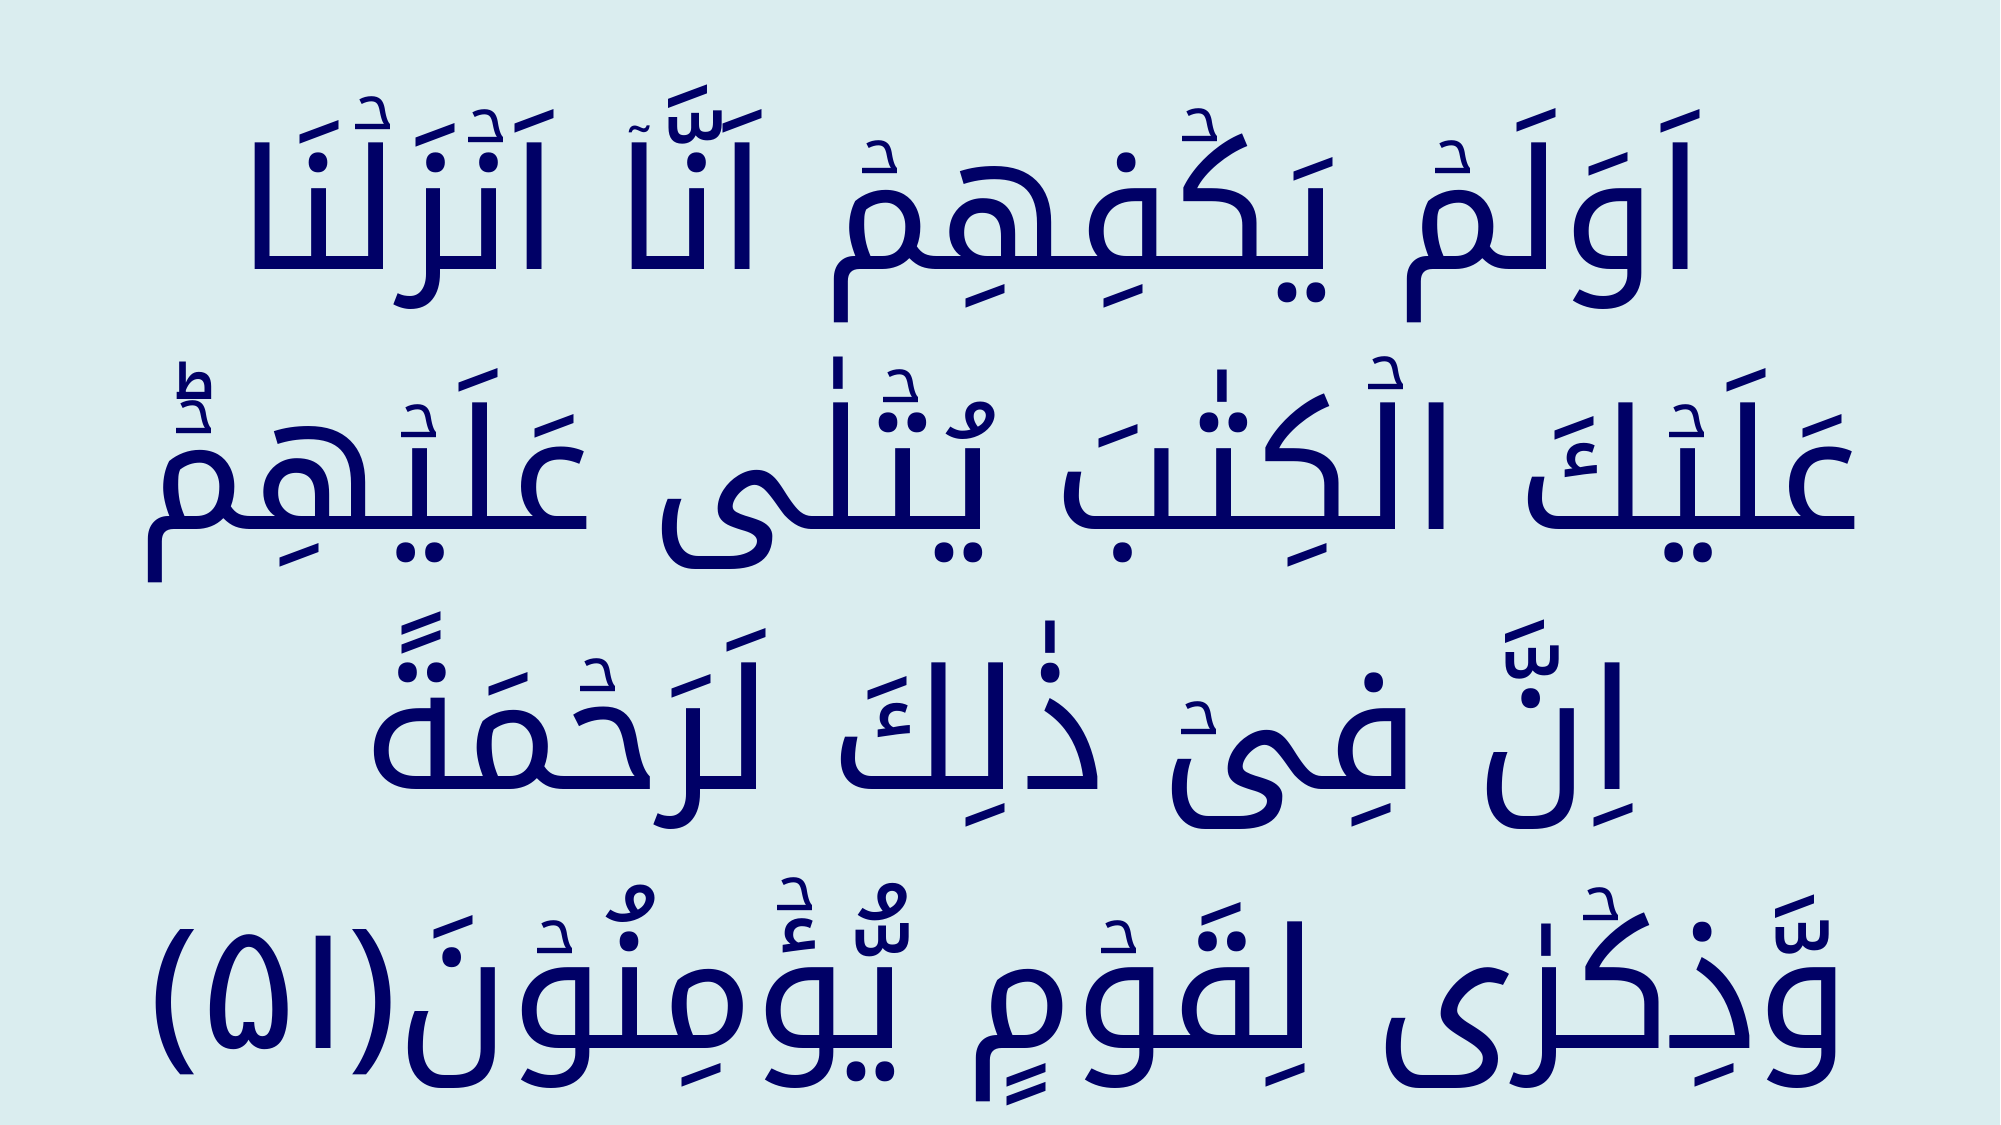

اَوَلَمۡ يَكۡفِهِمۡ اَنَّاۤ اَنۡزَلۡنَا عَلَيۡكَ الۡكِتٰبَ يُتۡلٰى عَلَيۡهِمۡ‌ؕ اِنَّ فِىۡ ذٰلِكَ لَرَحۡمَةً وَّذِكۡرٰى لِقَوۡمٍ يُّؤۡمِنُوۡنَ‏﴿﻿۵۱﻿﴾